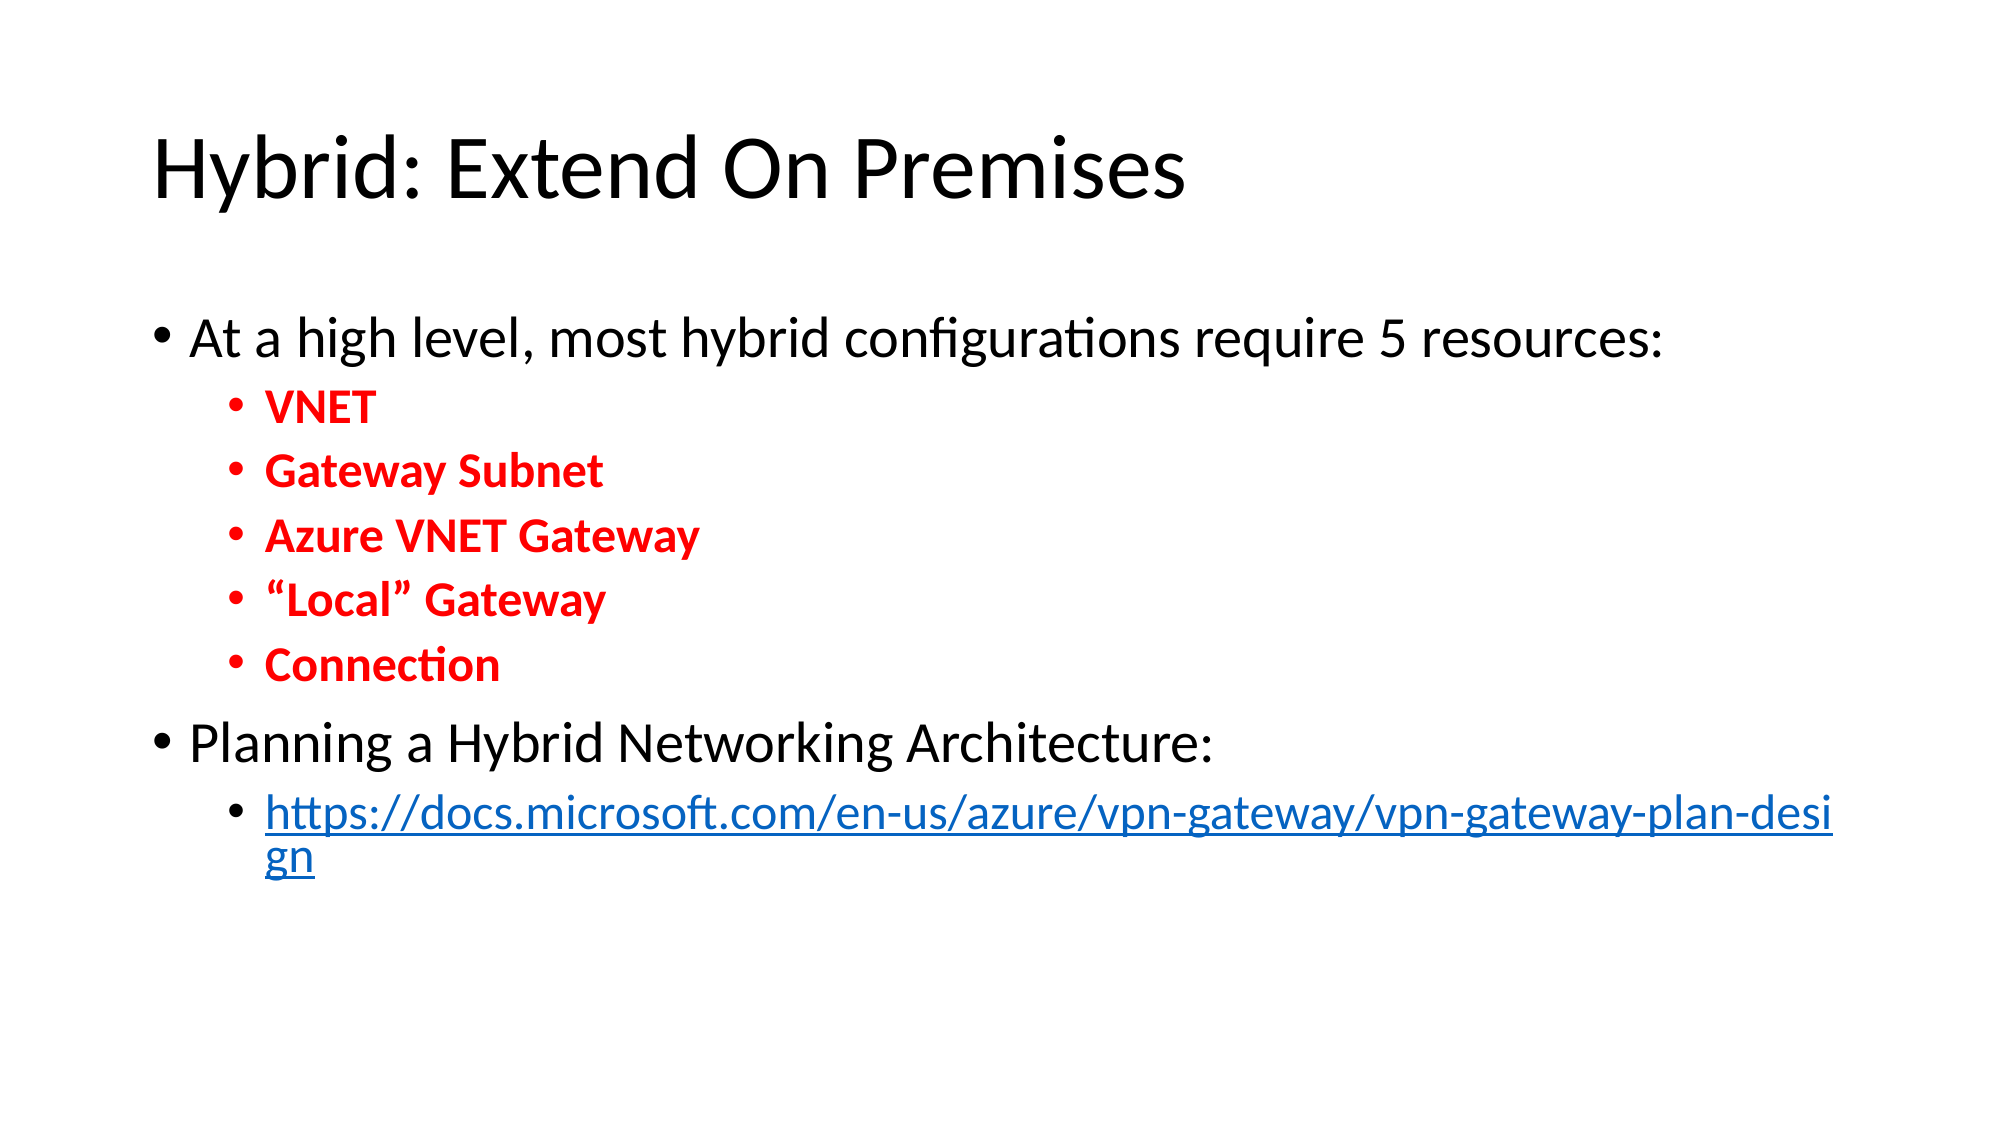

# Hybrid: Extend On Premises
At a high level, most hybrid configurations require 5 resources:
VNET
Gateway Subnet
Azure VNET Gateway
“Local” Gateway
Connection
Planning a Hybrid Networking Architecture:
https://docs.microsoft.com/en-us/azure/vpn-gateway/vpn-gateway-plan-design